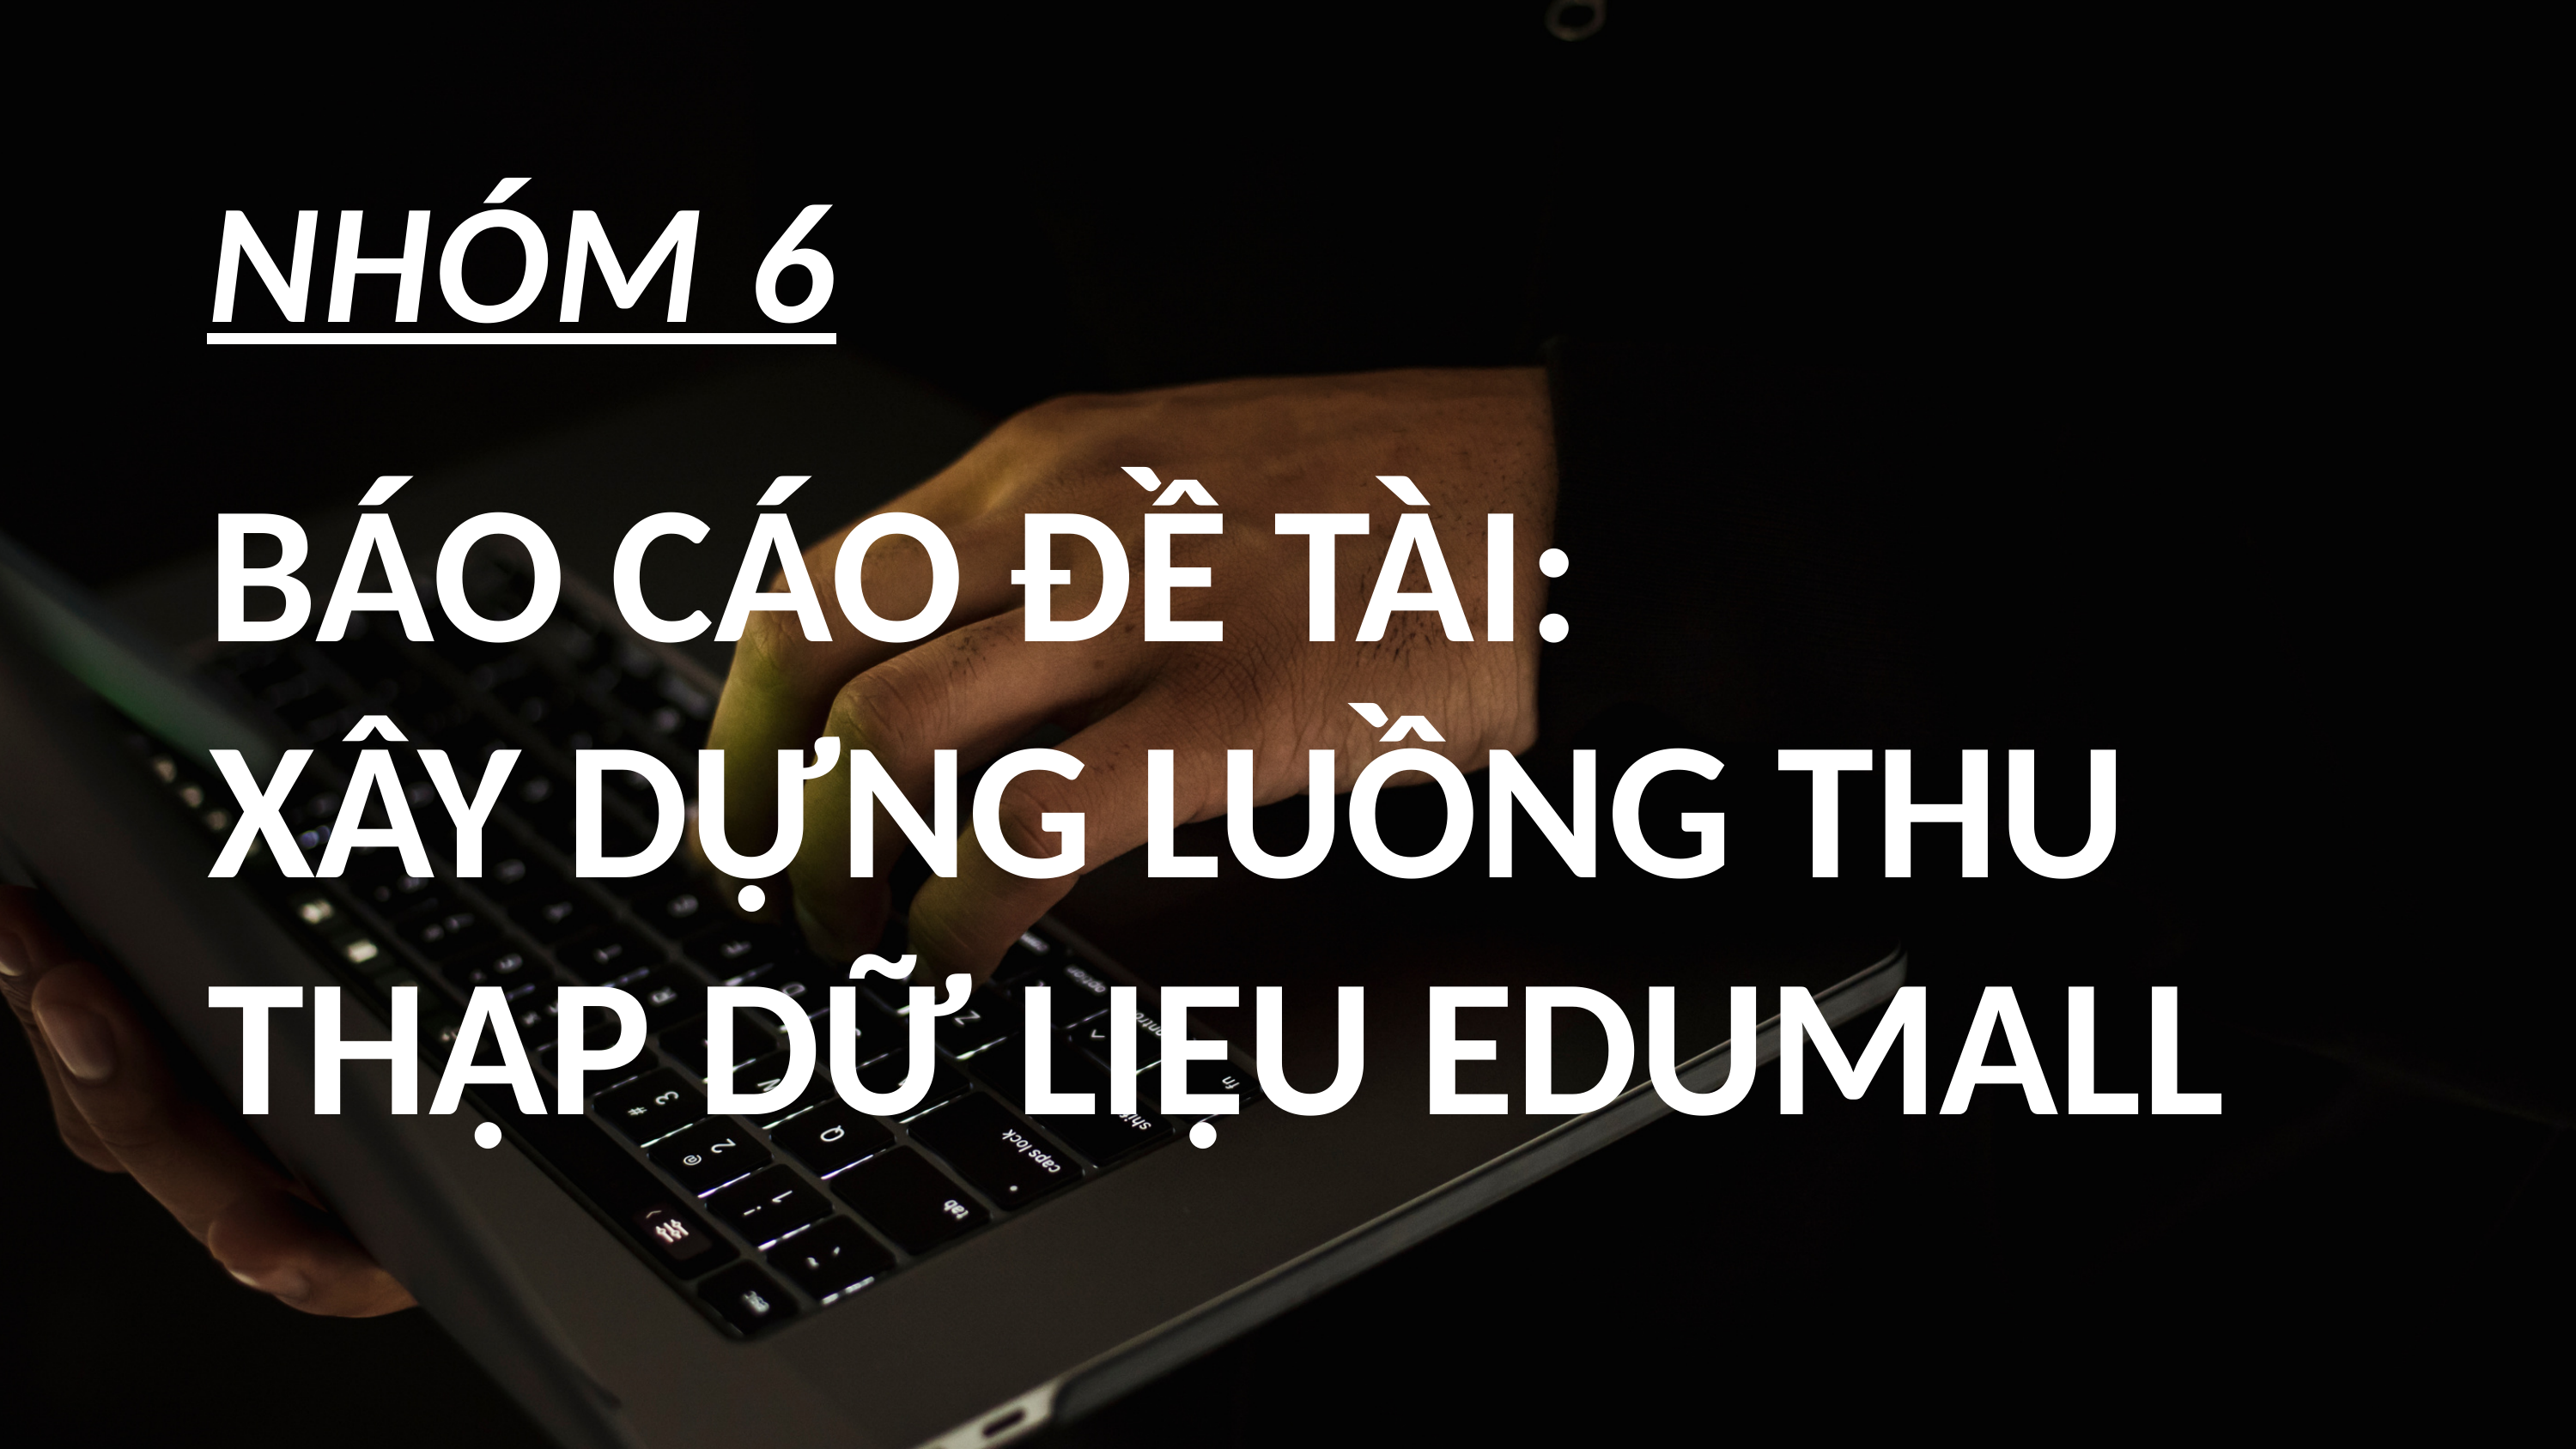

NHÓM 6
BÁO CÁO ĐỀ TÀI:
XÂY DỰNG LUỒNG THU THẬP DỮ LIỆU EDUMALL